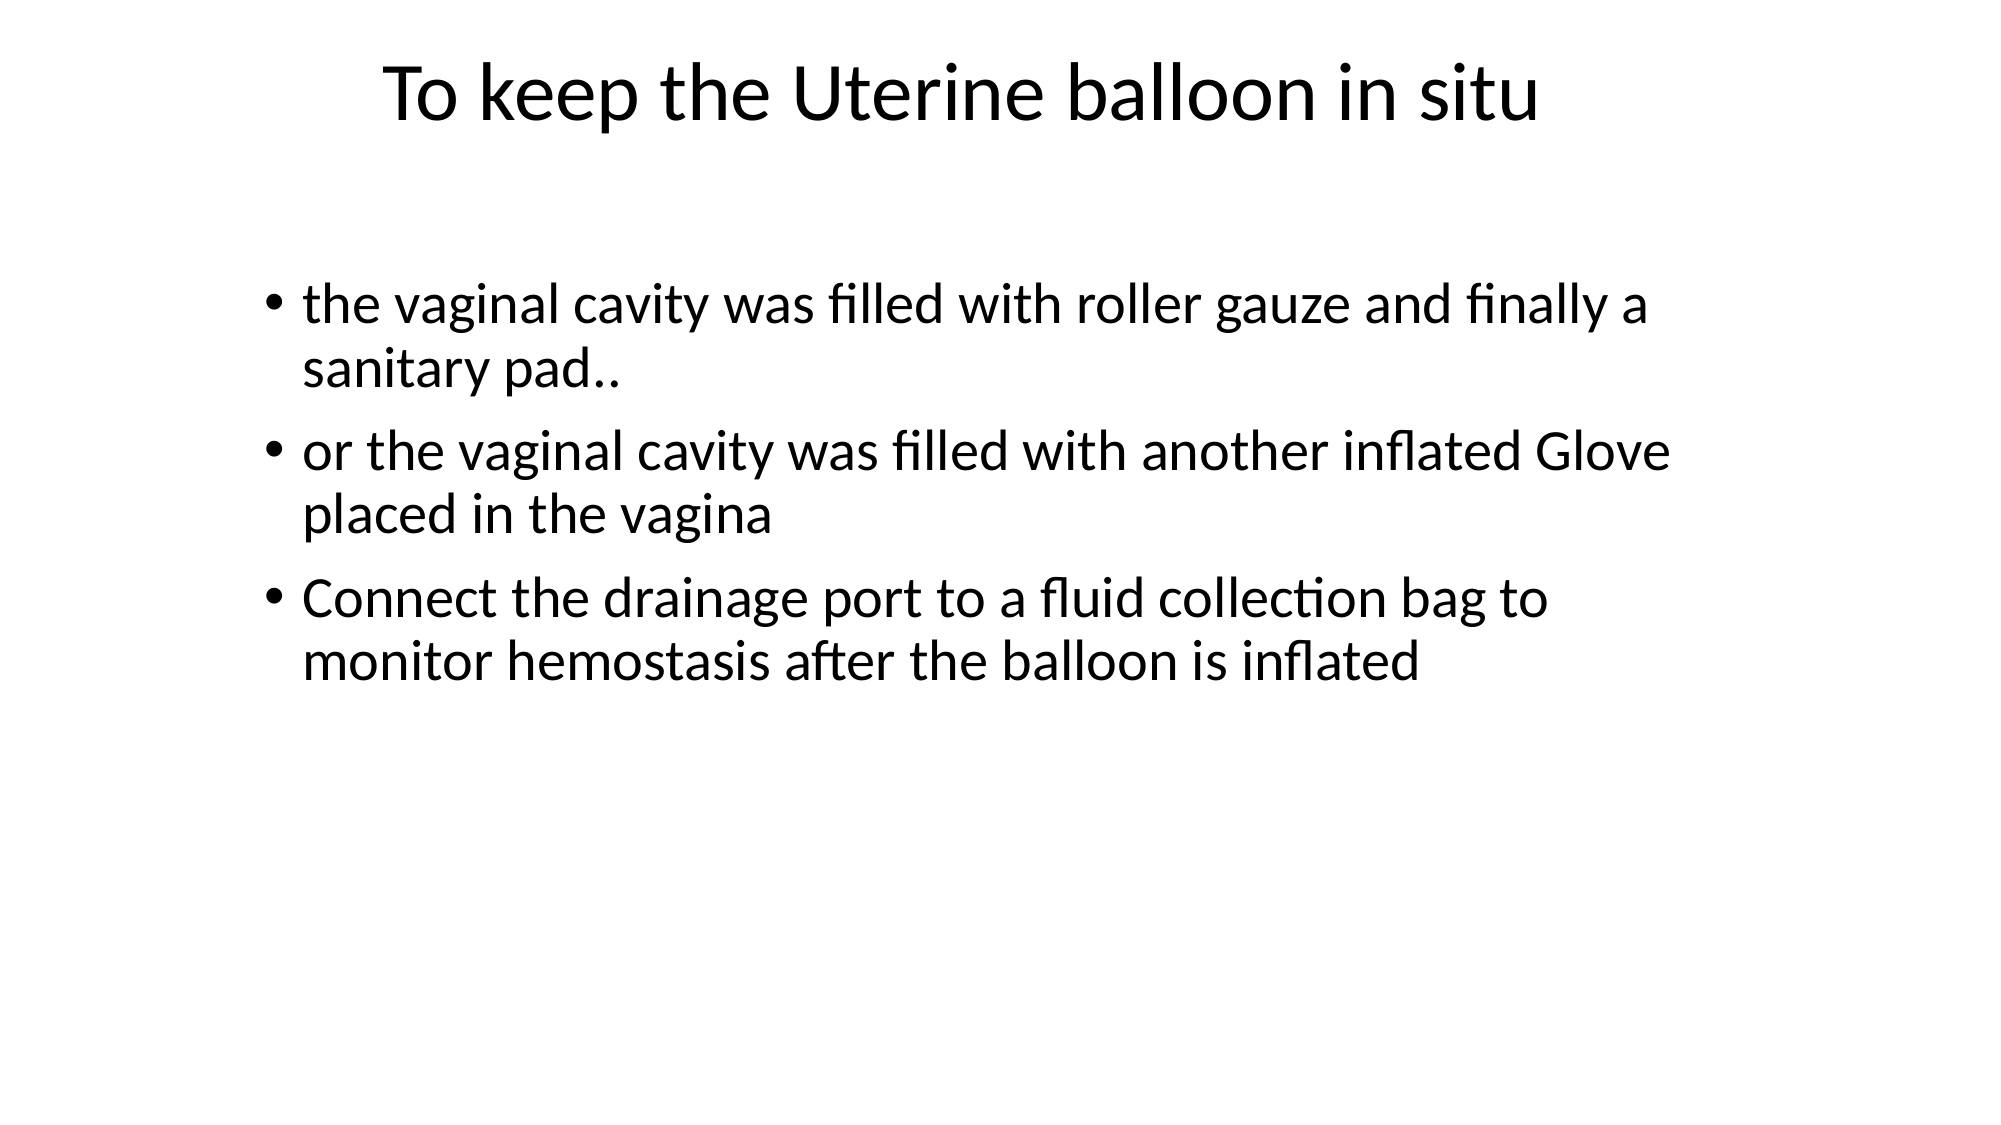

# To keep the Uterine balloon in situ
the vaginal cavity was filled with roller gauze and finally a sanitary pad..
or the vaginal cavity was filled with another inflated Glove placed in the vagina
Connect the drainage port to a fluid collection bag to monitor hemostasis after the balloon is inflated